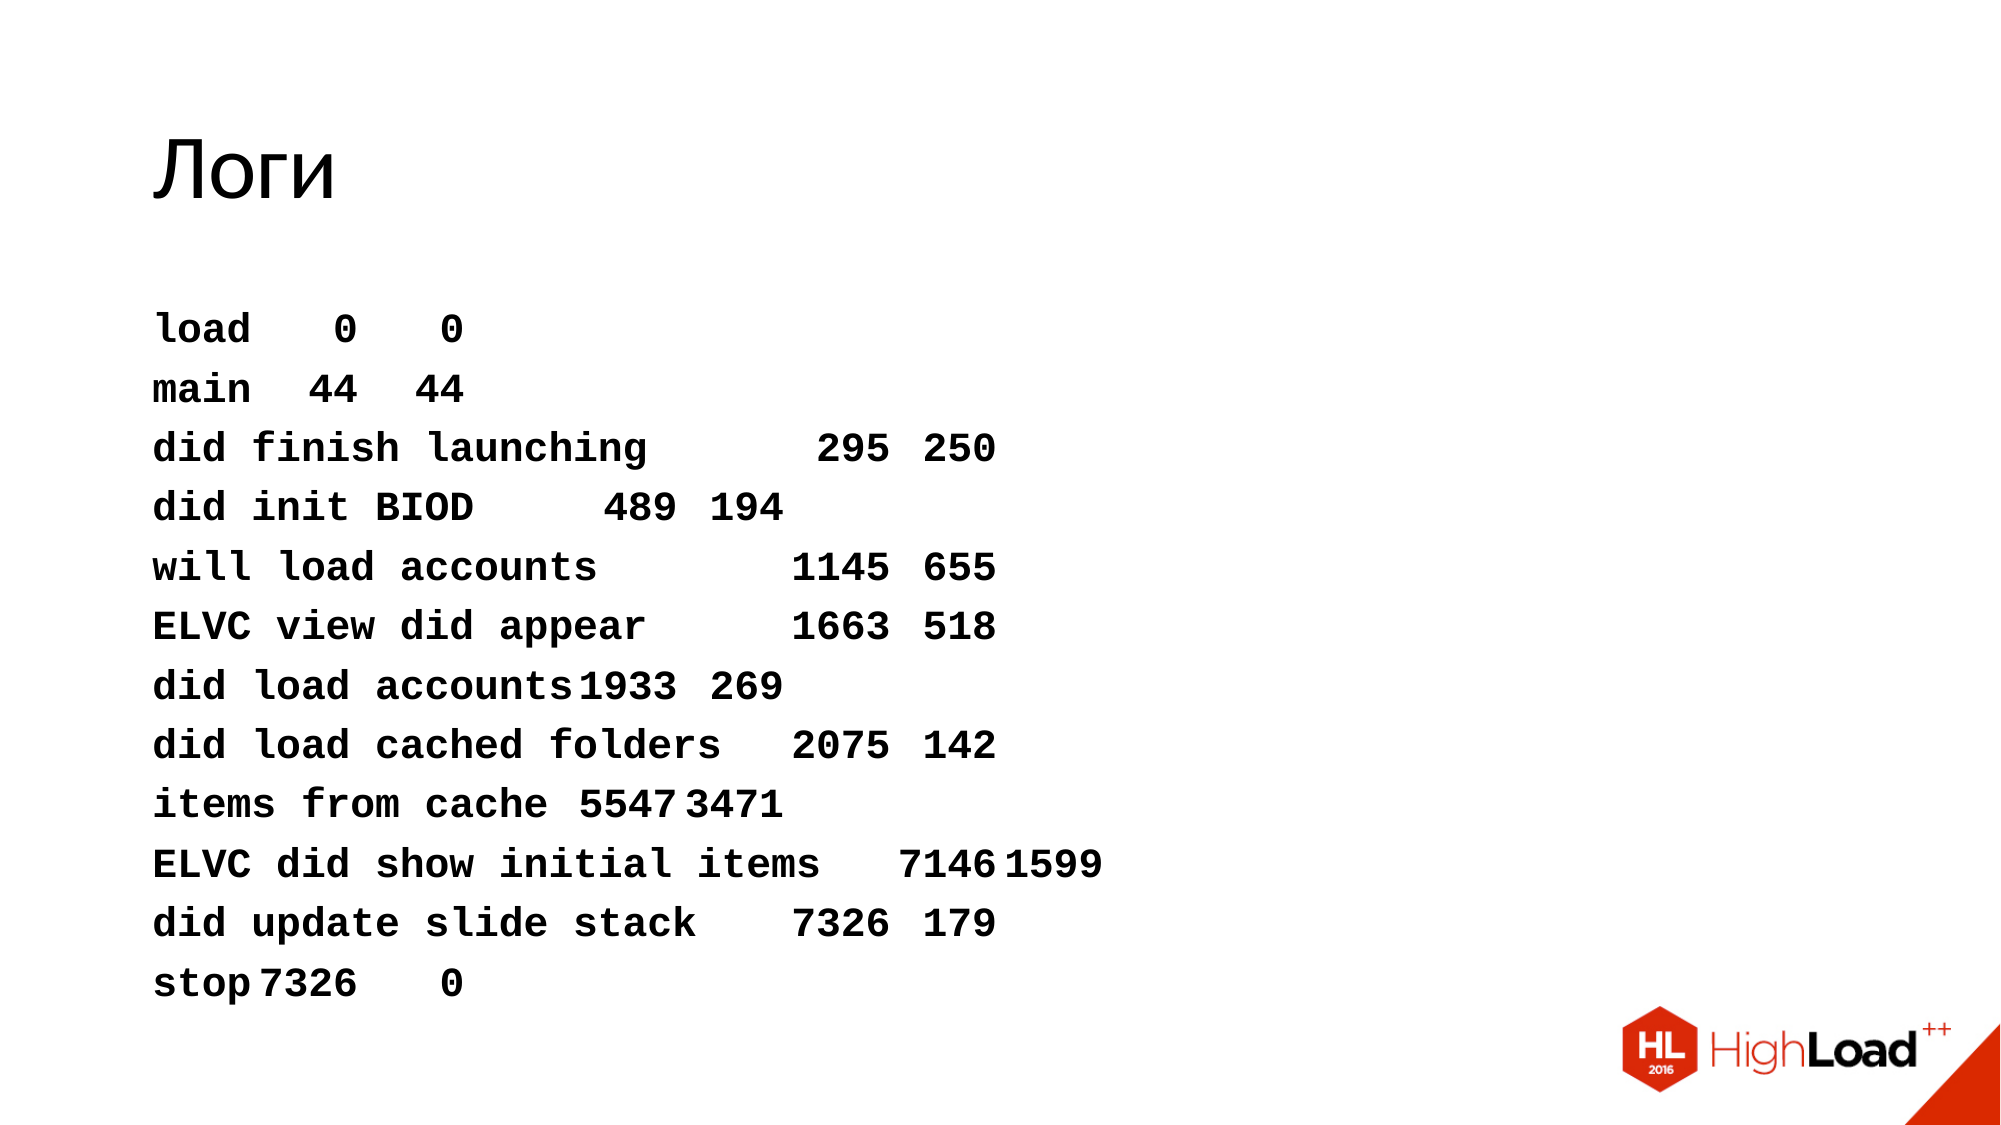

# Логи
load					   0	   0
main					  44	  44
did finish launching		 295	 250
did init BIOD			 489	 194
will load accounts		1145	 655
ELVC view did appear		1663	 518
did load accounts		1933	 269
did load cached folders	2075	 142
items from cache			5547	3471
ELVC did show initial items	7146	1599
did update slide stack	7326	 179
stop					7326	   0